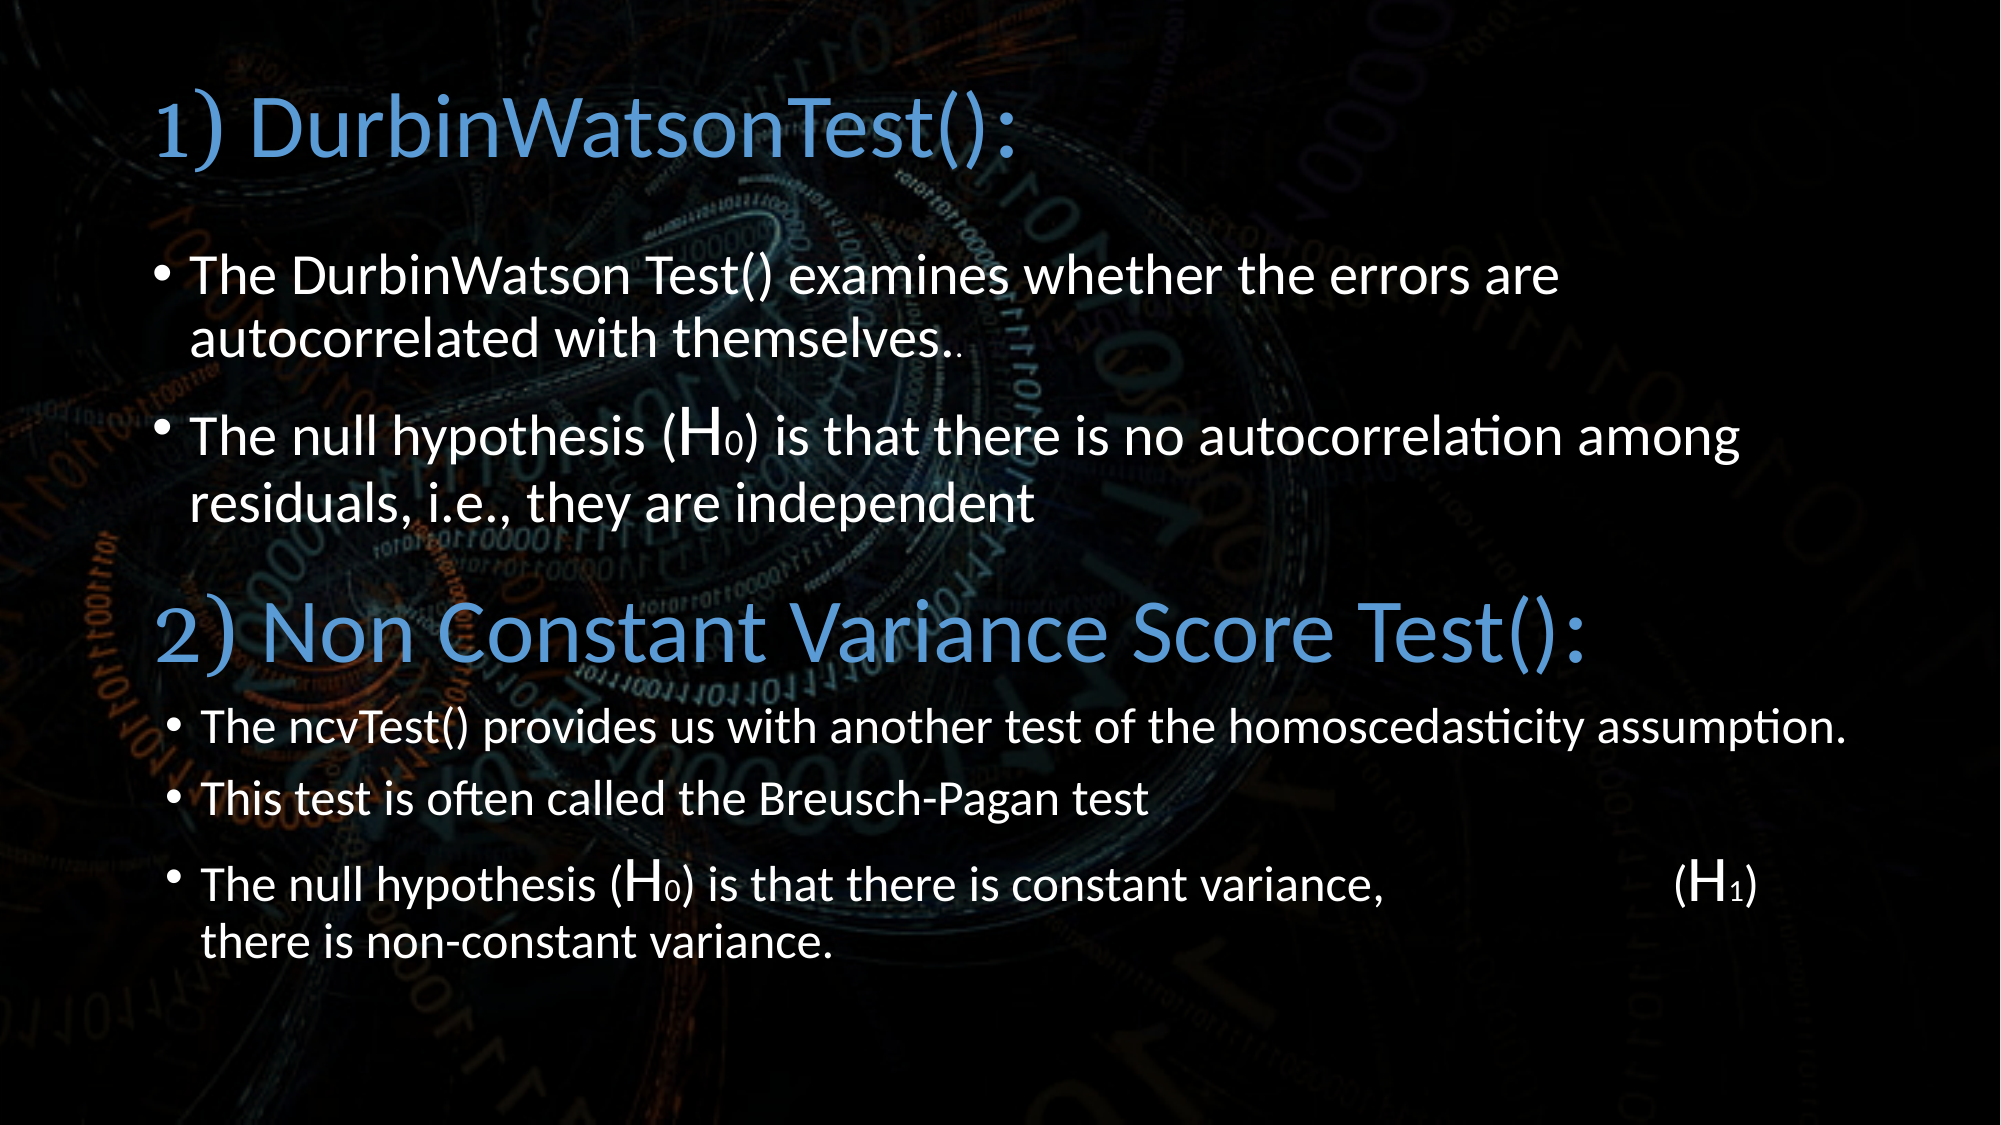

.

# 1) DurbinWatsonTest():
The DurbinWatson Test() examines whether the errors are autocorrelated with themselves..
The null hypothesis (H0) is that there is no autocorrelation among residuals, i.e., they are independent
2) Non Constant Variance Score Test():
The ncvTest() provides us with another test of the homoscedasticity assumption.
This test is often called the Breusch-Pagan test
The null hypothesis (H0) is that there is constant variance,                         (H1) there is non-constant variance.